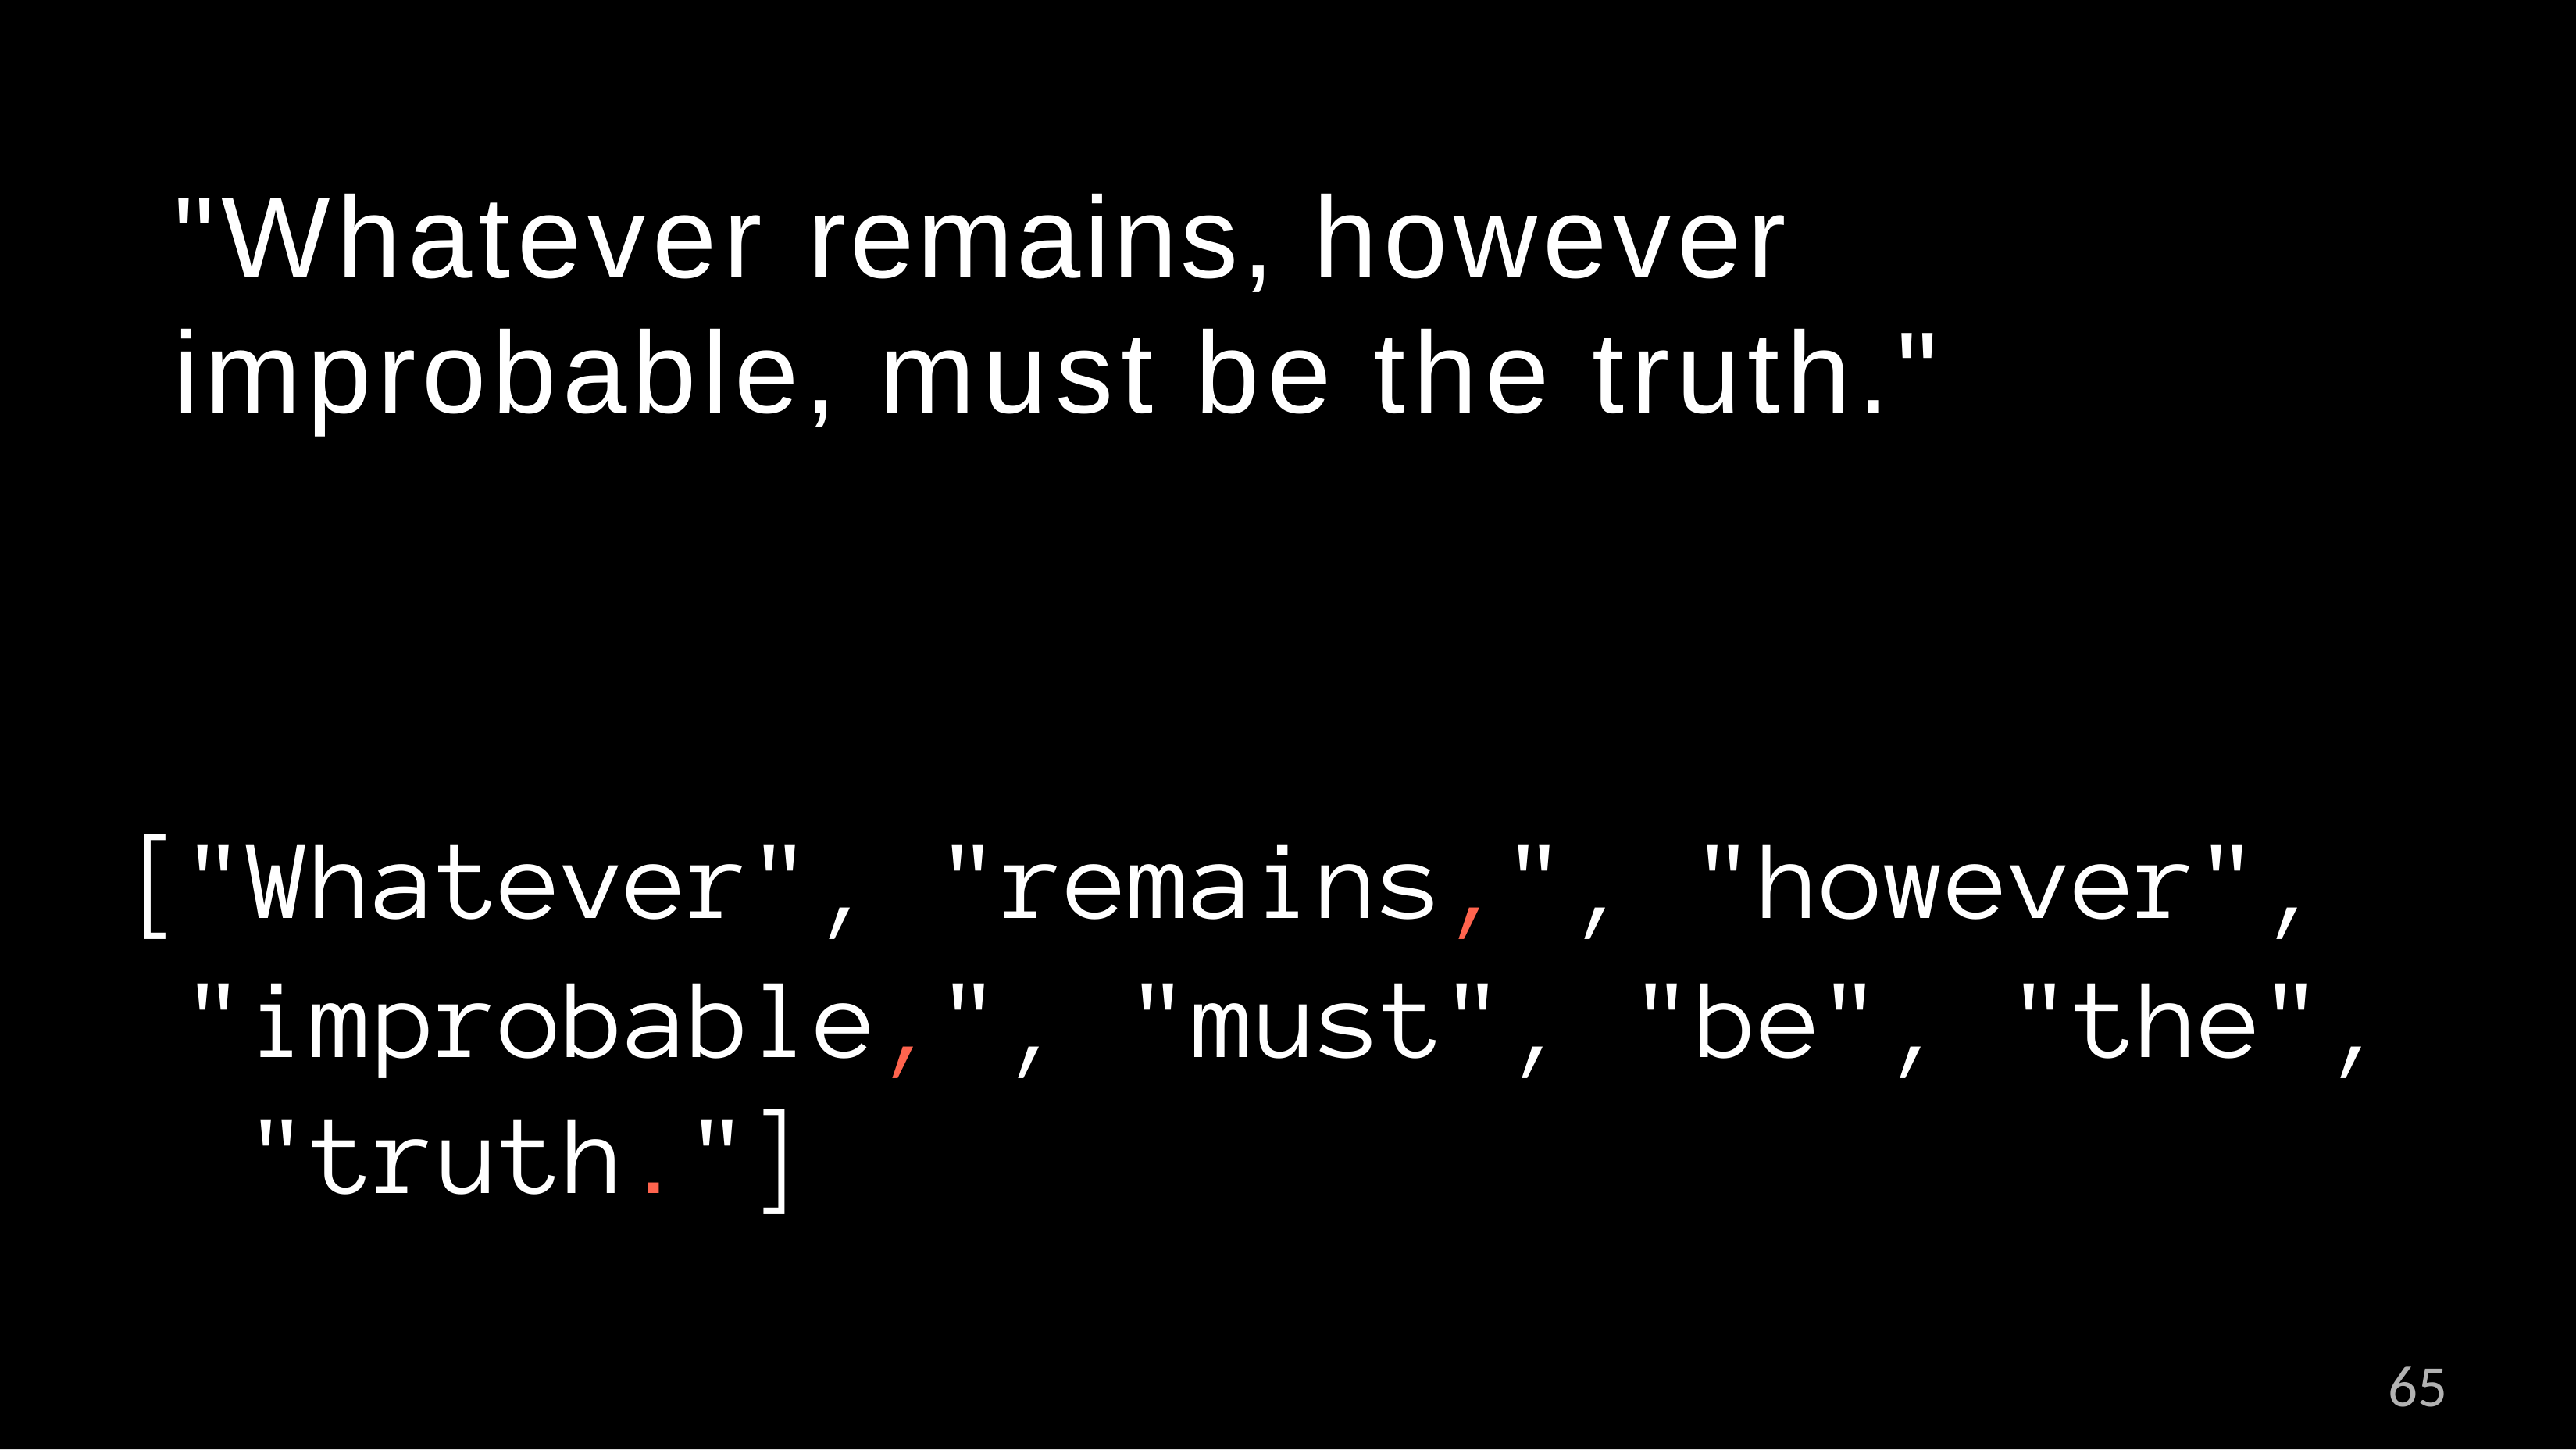

# "Whatever remains, however  improbable, must be the truth."
["Whatever", "remains,", "however",
"improbable,", "must", "be", "the",  "truth."]
65